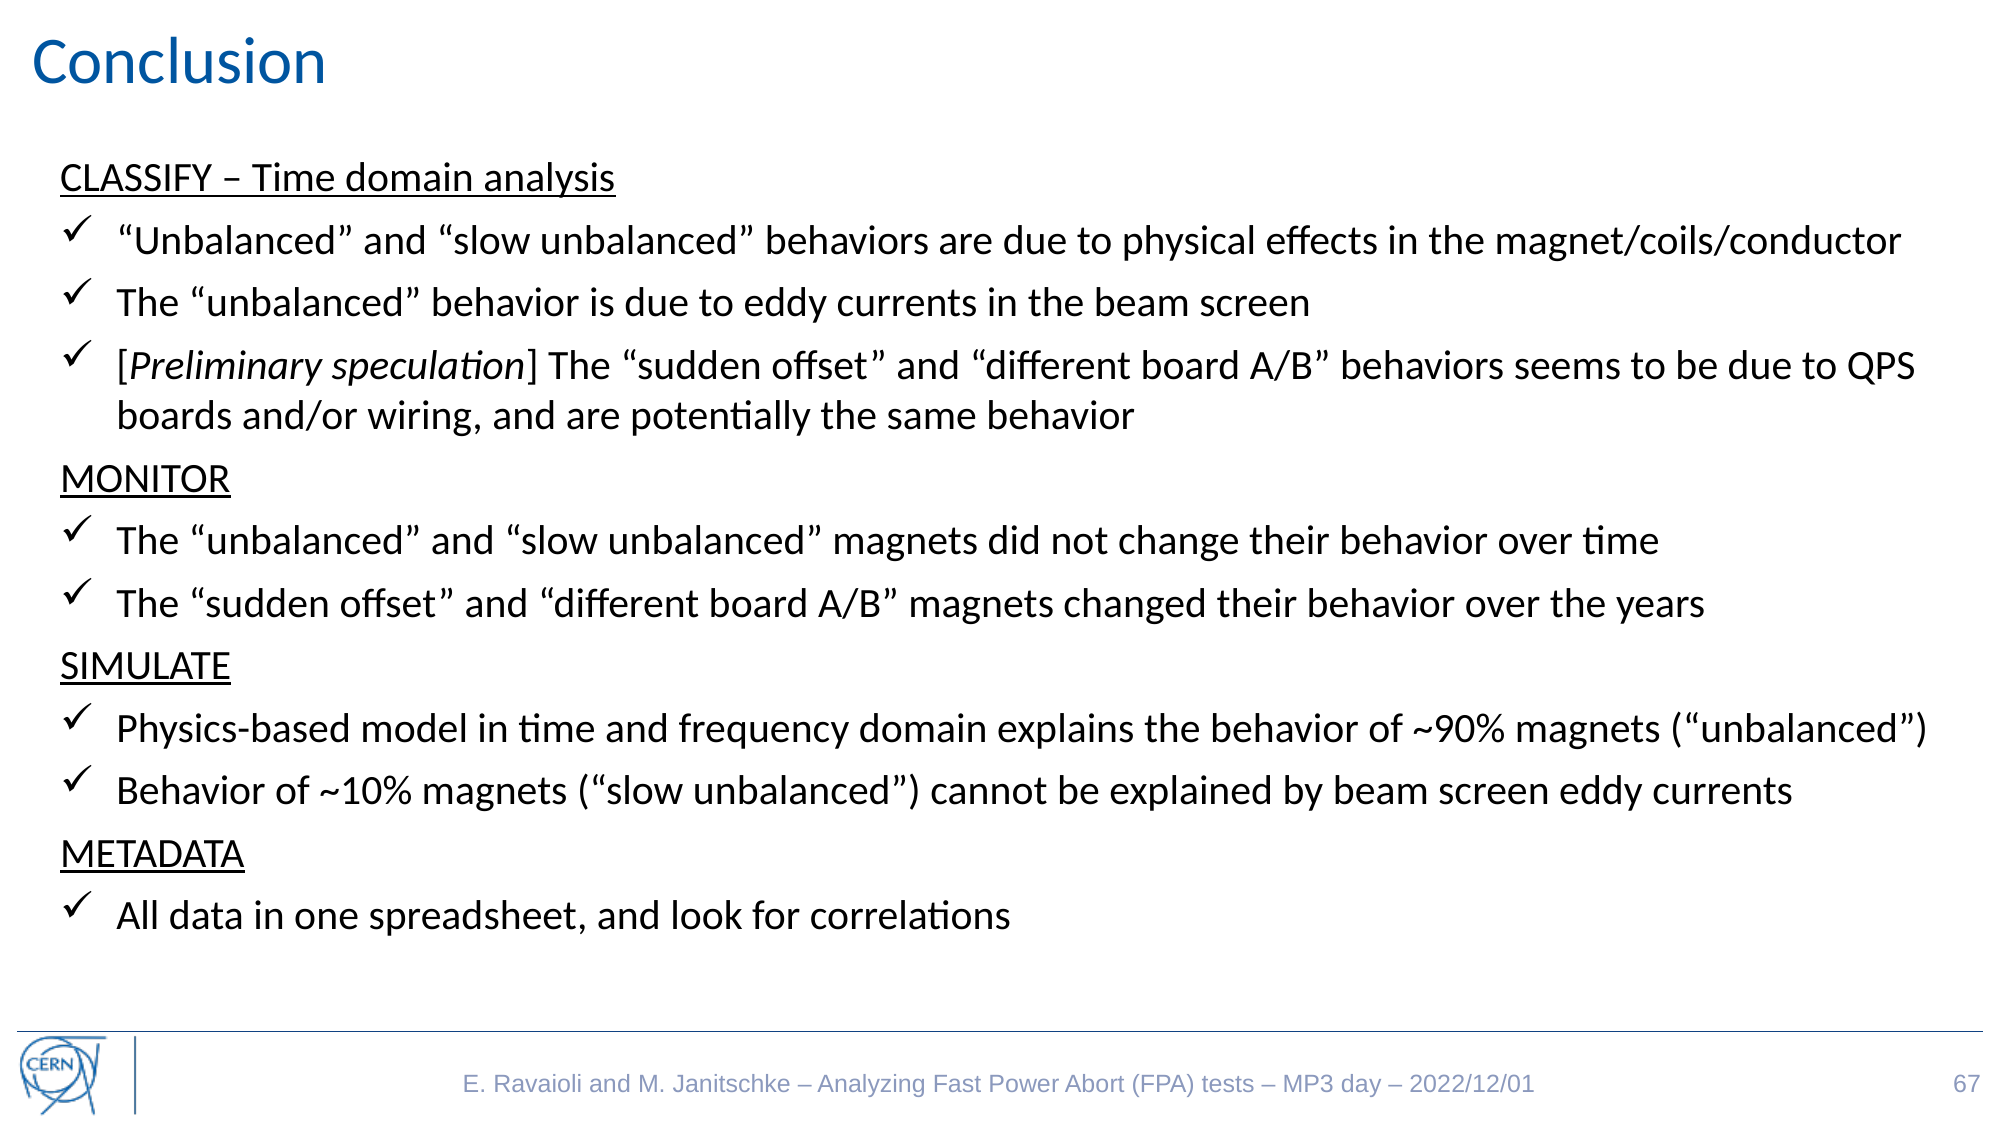

# Conclusion
CLASSIFY – Time domain analysis
“Unbalanced” and “slow unbalanced” behaviors are due to physical effects in the magnet/coils/conductor
The “unbalanced” behavior is due to eddy currents in the beam screen
[Preliminary speculation] The “sudden offset” and “different board A/B” behaviors seems to be due to QPS boards and/or wiring, and are potentially the same behavior
MONITOR
The “unbalanced” and “slow unbalanced” magnets did not change their behavior over time
The “sudden offset” and “different board A/B” magnets changed their behavior over the years
SIMULATE
Physics-based model in time and frequency domain explains the behavior of ~90% magnets (“unbalanced”)
Behavior of ~10% magnets (“slow unbalanced”) cannot be explained by beam screen eddy currents
METADATA
All data in one spreadsheet, and look for correlations